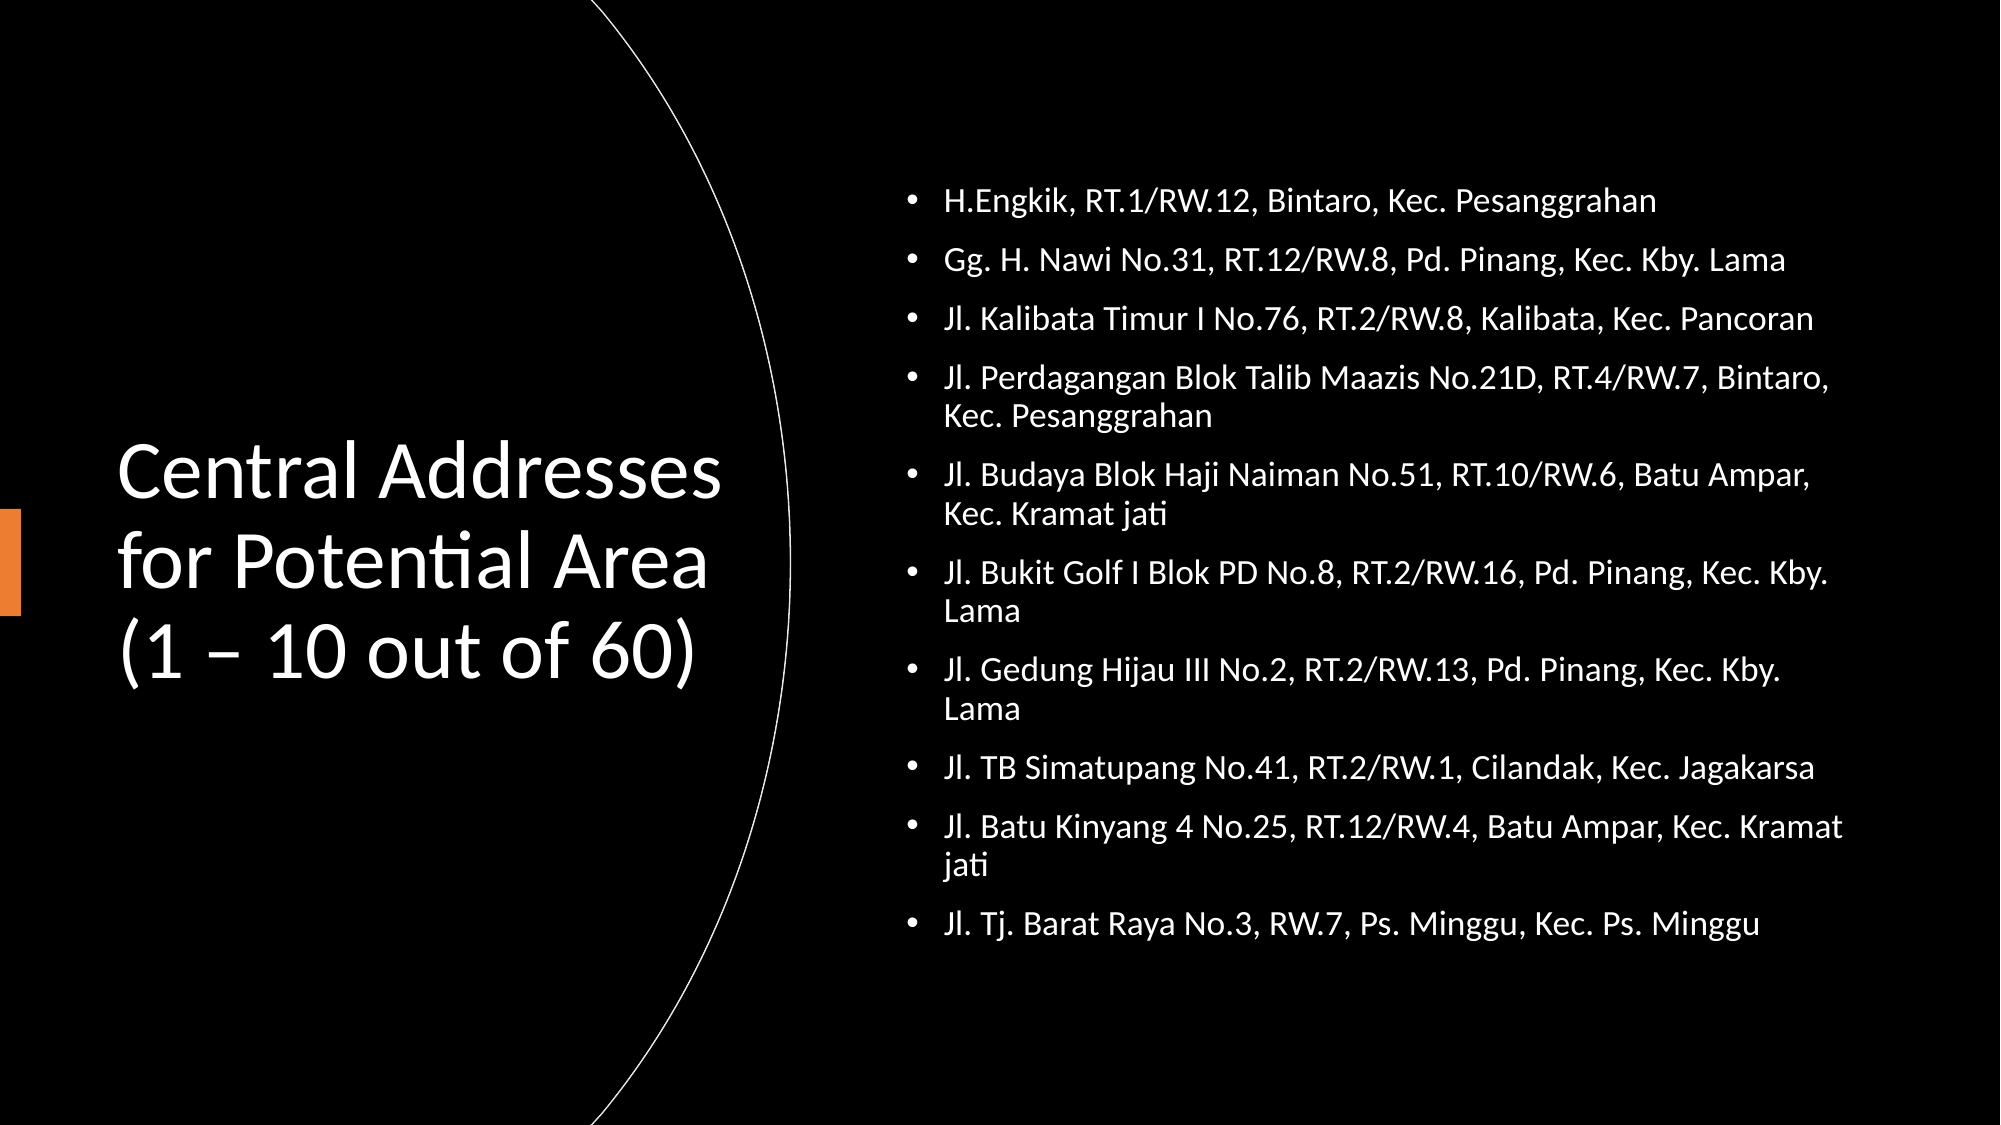

H.Engkik, RT.1/RW.12, Bintaro, Kec. Pesanggrahan
Gg. H. Nawi No.31, RT.12/RW.8, Pd. Pinang, Kec. Kby. Lama
Jl. Kalibata Timur I No.76, RT.2/RW.8, Kalibata, Kec. Pancoran
Jl. Perdagangan Blok Talib Maazis No.21D, RT.4/RW.7, Bintaro, Kec. Pesanggrahan
Jl. Budaya Blok Haji Naiman No.51, RT.10/RW.6, Batu Ampar, Kec. Kramat jati
Jl. Bukit Golf I Blok PD No.8, RT.2/RW.16, Pd. Pinang, Kec. Kby. Lama
Jl. Gedung Hijau III No.2, RT.2/RW.13, Pd. Pinang, Kec. Kby. Lama
Jl. TB Simatupang No.41, RT.2/RW.1, Cilandak, Kec. Jagakarsa
Jl. Batu Kinyang 4 No.25, RT.12/RW.4, Batu Ampar, Kec. Kramat jati
Jl. Tj. Barat Raya No.3, RW.7, Ps. Minggu, Kec. Ps. Minggu
# Central Addresses for Potential Area (1 – 10 out of 60)